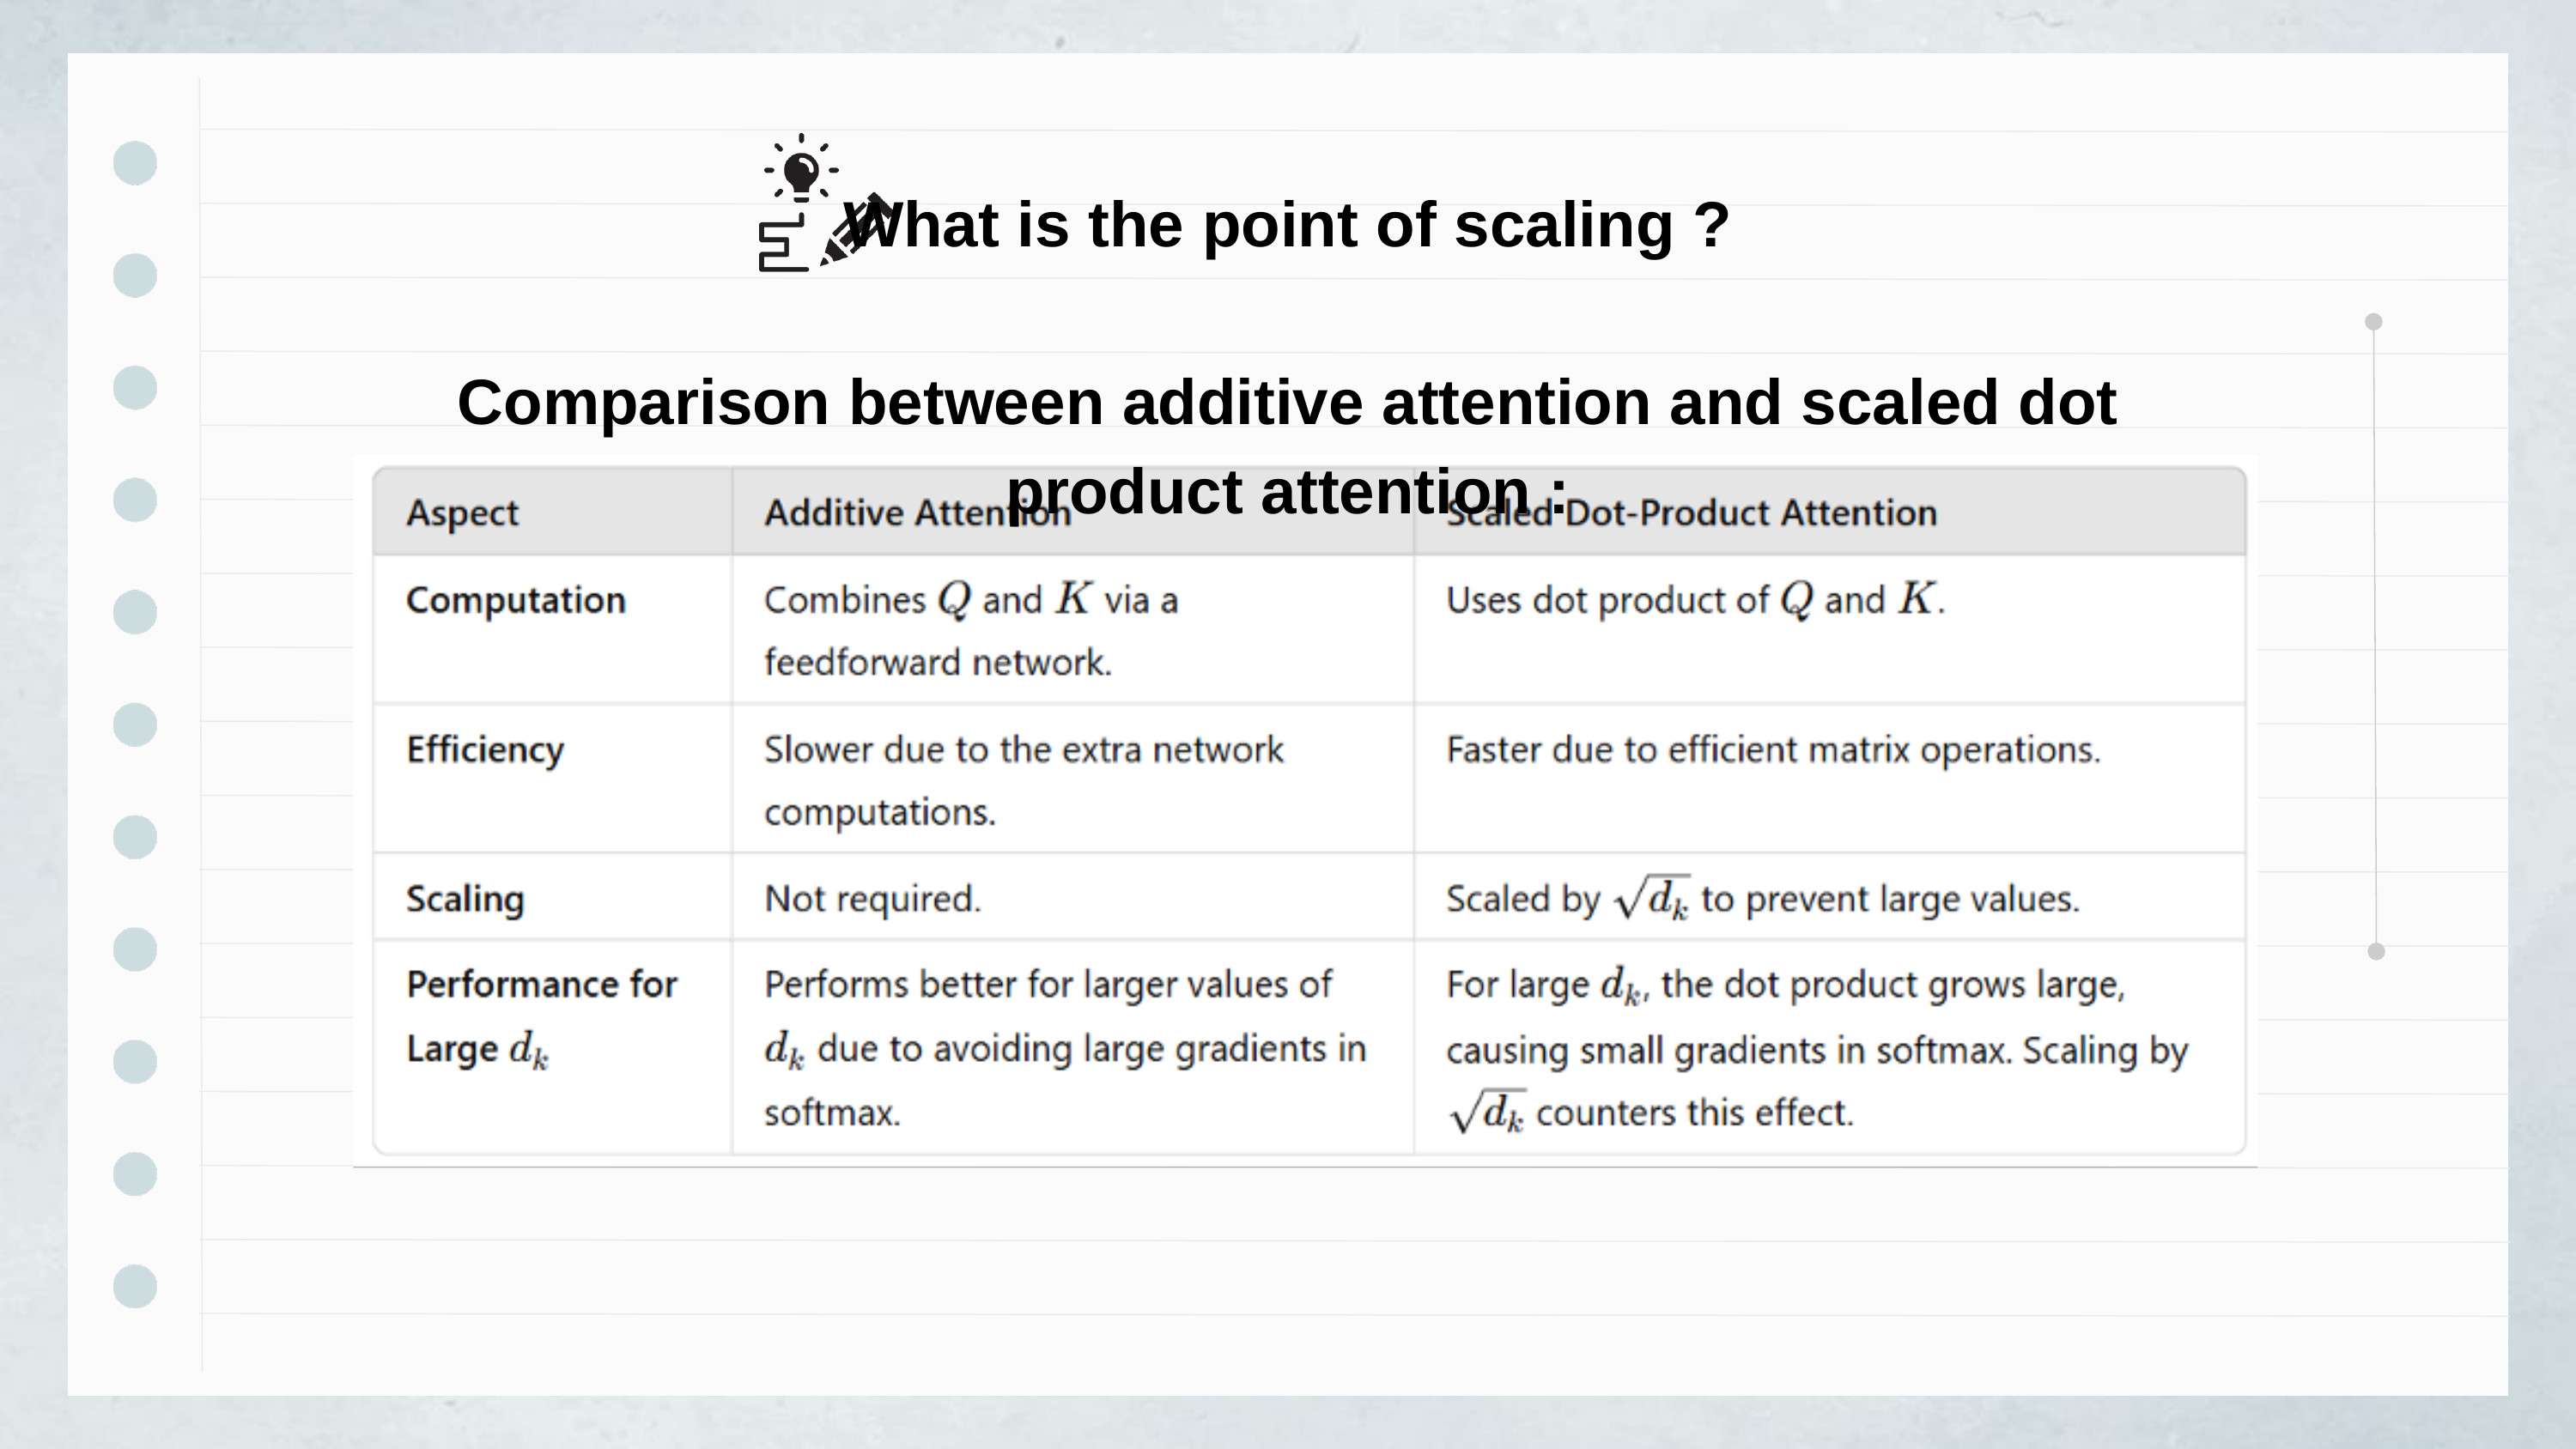

What is the point of scaling ?

Comparison between additive attention and scaled dot product attention :